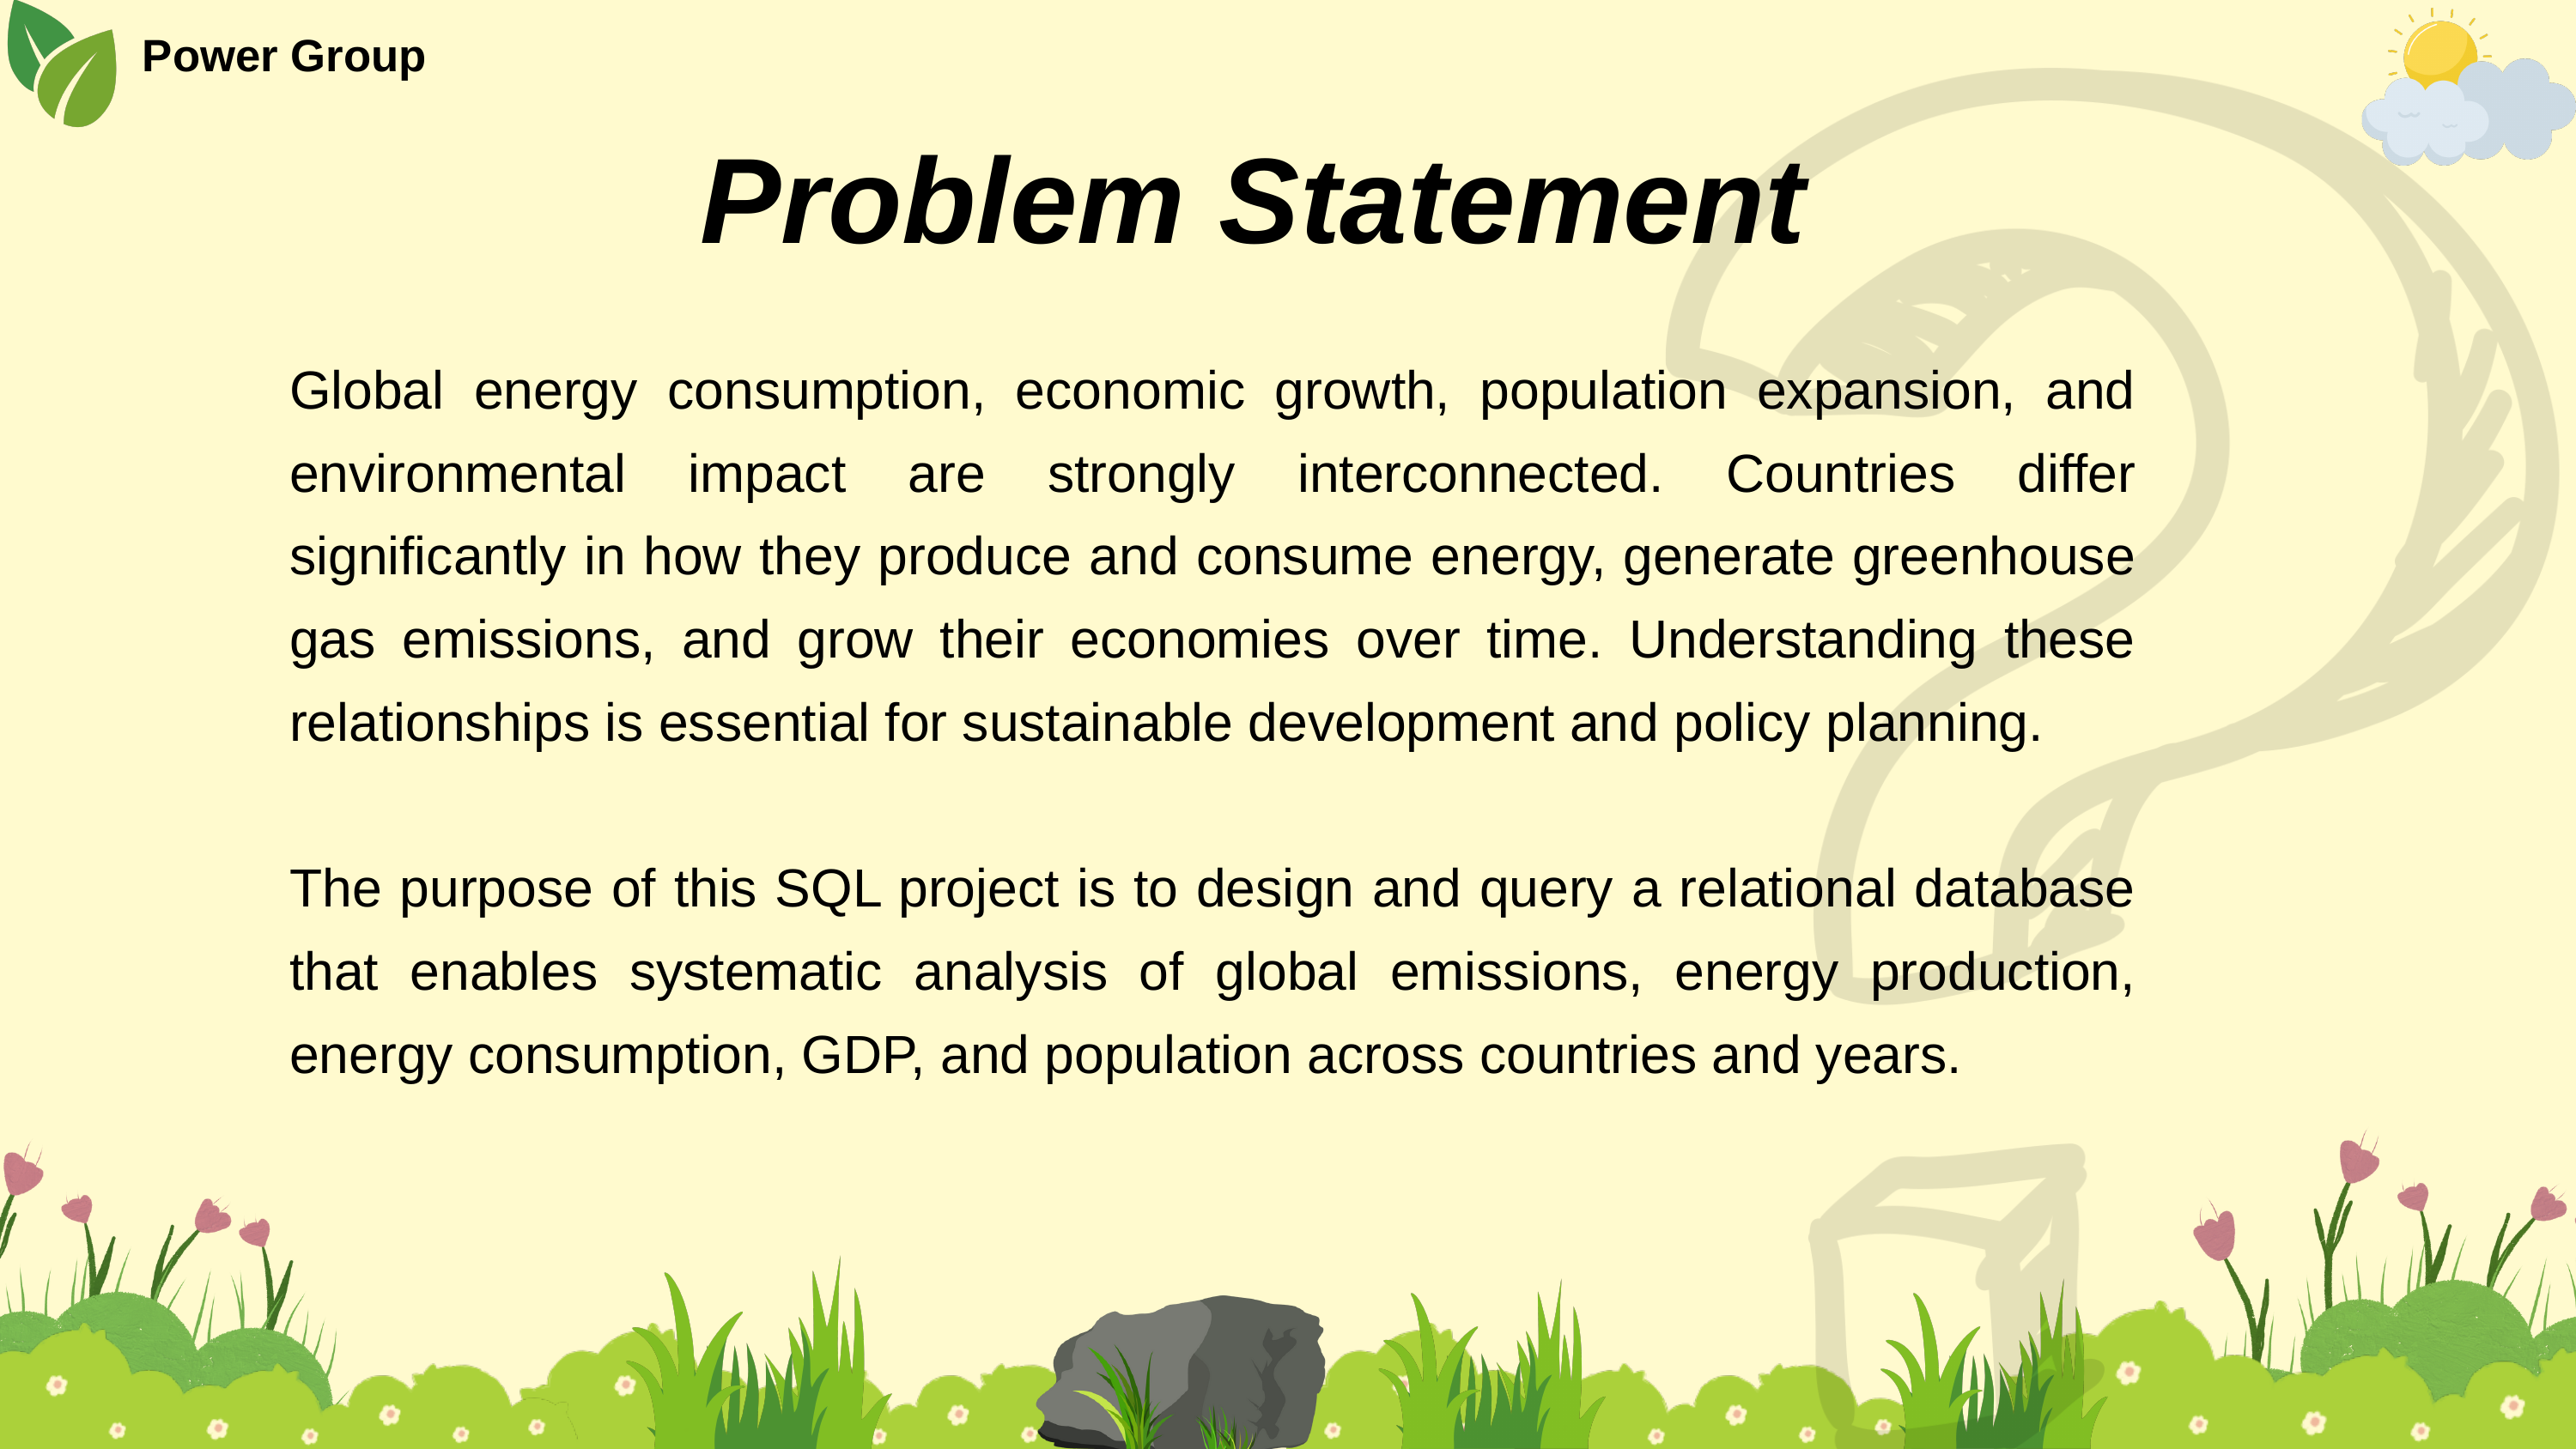

Power Group

Problem Statement
Global energy consumption, economic growth, population expansion, and environmental impact are strongly interconnected. Countries differ significantly in how they produce and consume energy, generate greenhouse gas emissions, and grow their economies over time. Understanding these relationships is essential for sustainable development and policy planning.

The purpose of this SQL project is to design and query a relational database that enables systematic analysis of global emissions, energy production, energy consumption, GDP, and population across countries and years.